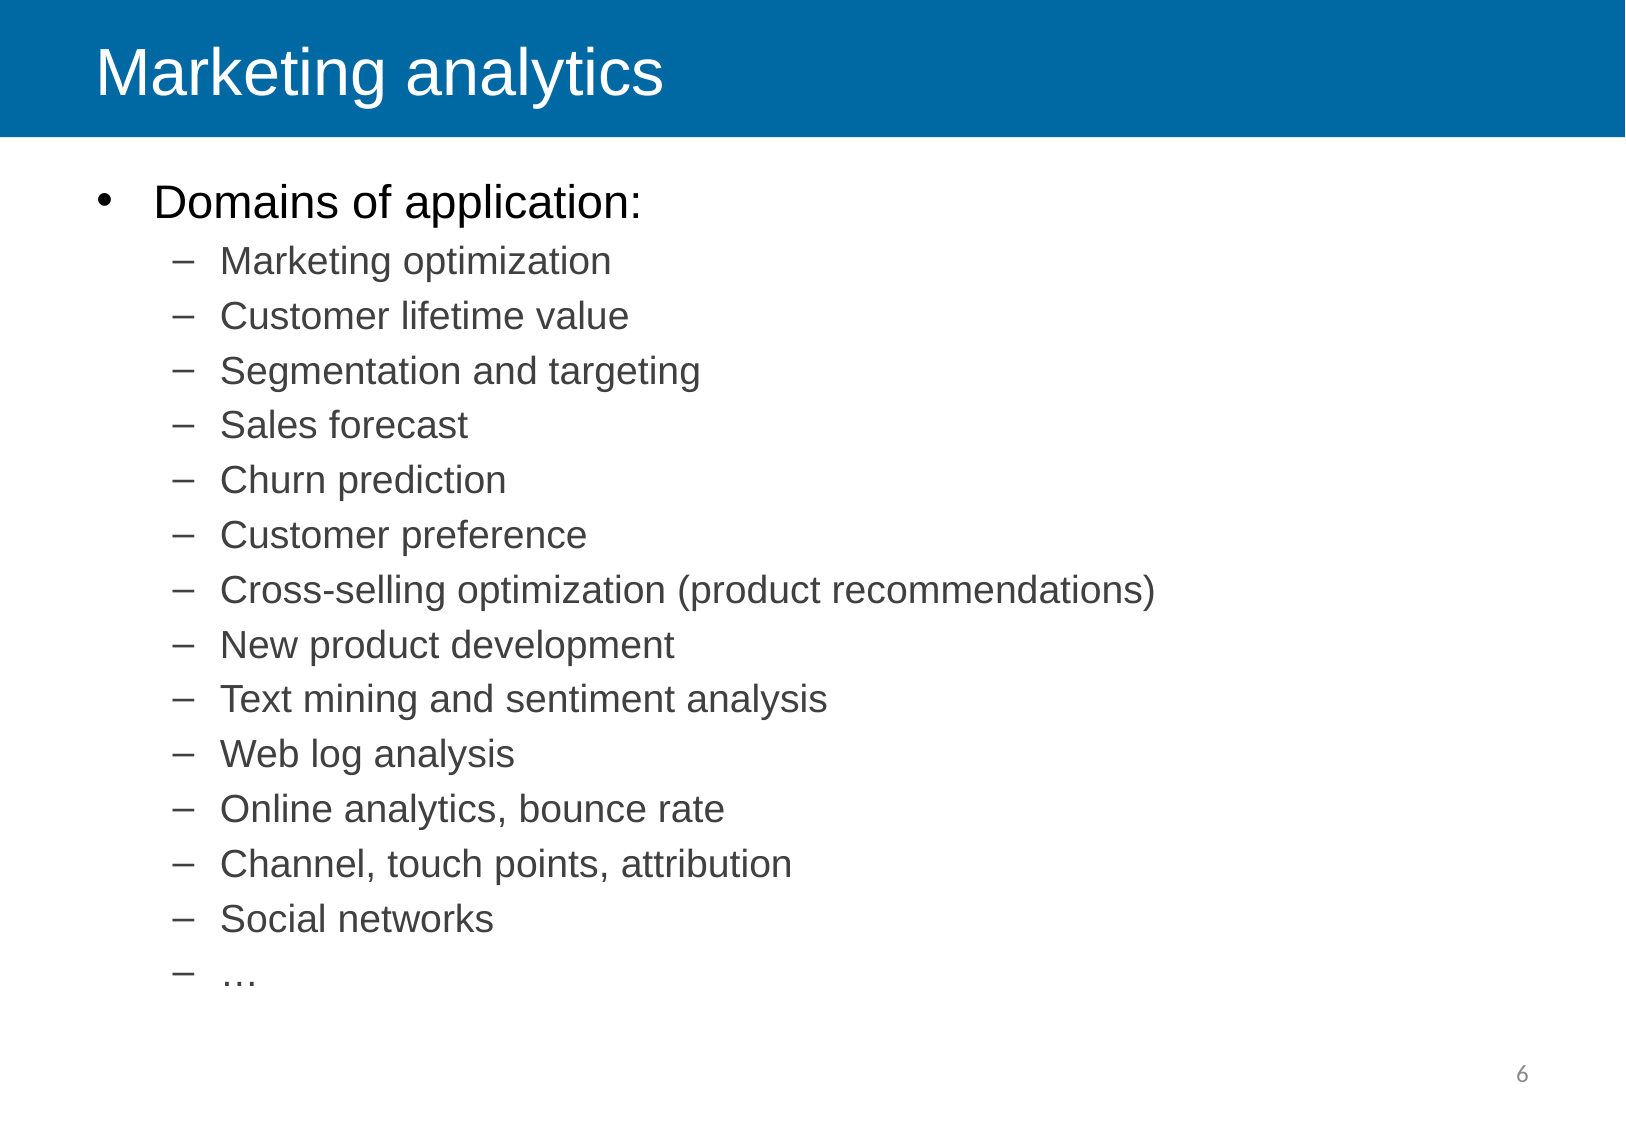

# Marketing analytics
Domains of application:
Marketing optimization
Customer lifetime value
Segmentation and targeting
Sales forecast
Churn prediction
Customer preference
Cross-selling optimization (product recommendations)
New product development
Text mining and sentiment analysis
Web log analysis
Online analytics, bounce rate
Channel, touch points, attribution
Social networks
…
6